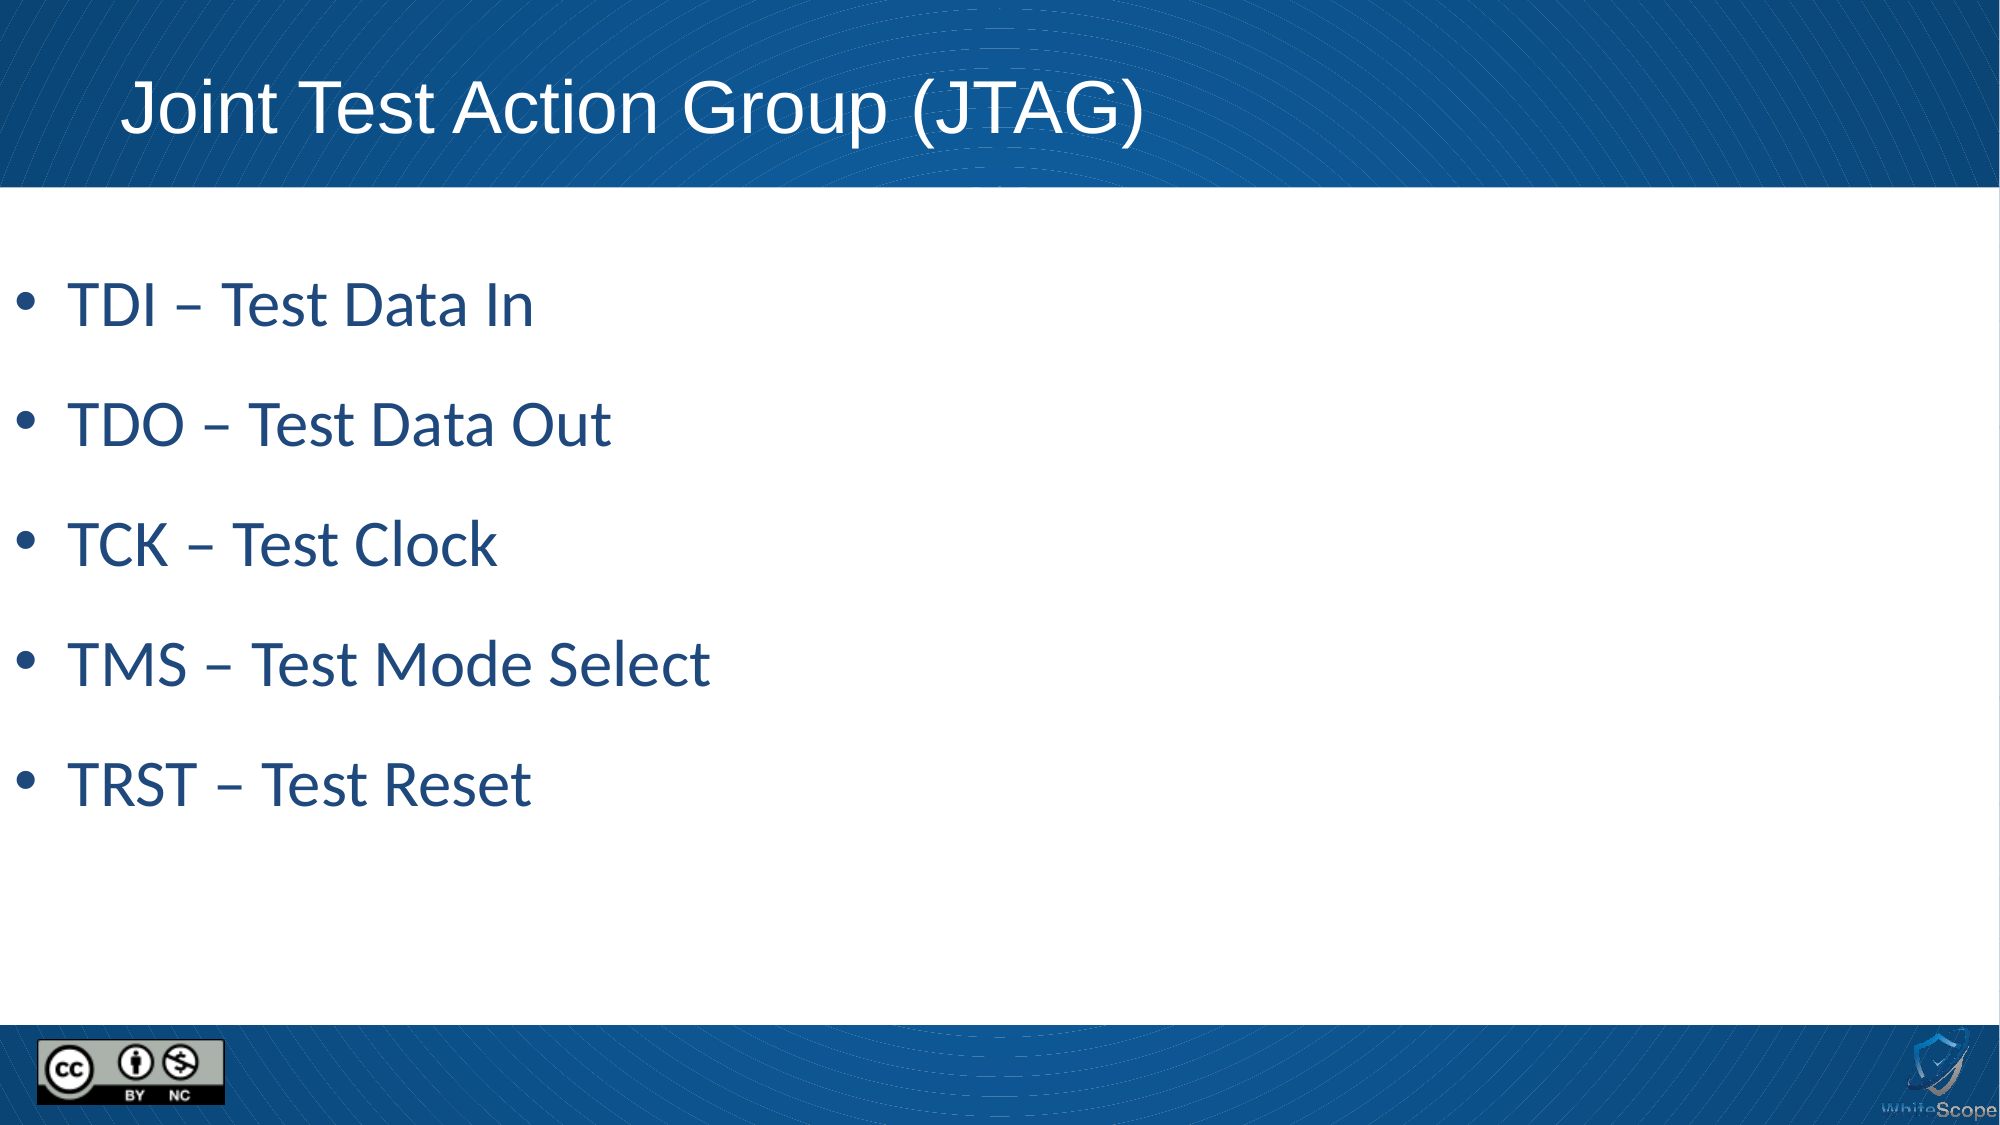

# Joint Test Action Group (JTAG)
  TDI – Test Data In
  TDO – Test Data Out
  TCK – Test Clock
  TMS – Test Mode Select
  TRST – Test Reset